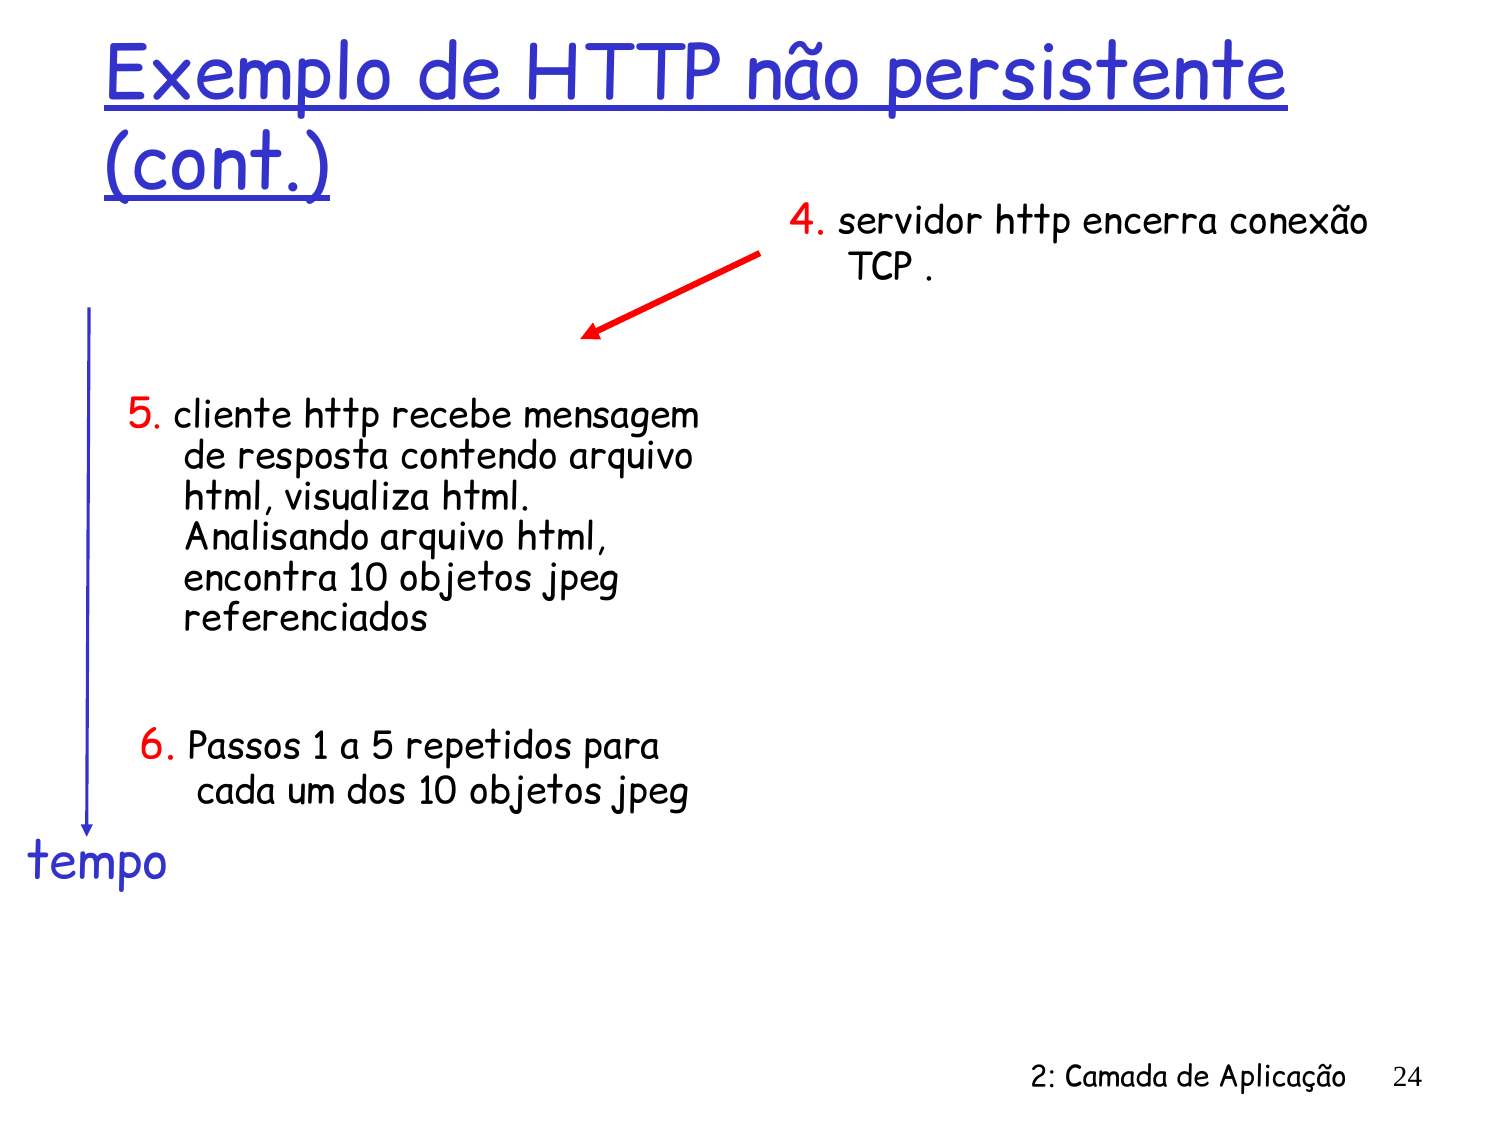

# Exemplo de HTTP não persistente (cont.)
4. servidor http encerra conexão TCP .

5. cliente http recebe mensagem de resposta contendo arquivo html, visualiza html.  Analisando arquivo html, encontra 10 objetos jpeg referenciados
6. Passos 1 a 5 repetidos para cada um dos 10 objetos jpeg
tempo
2: Camada de Aplicação
24